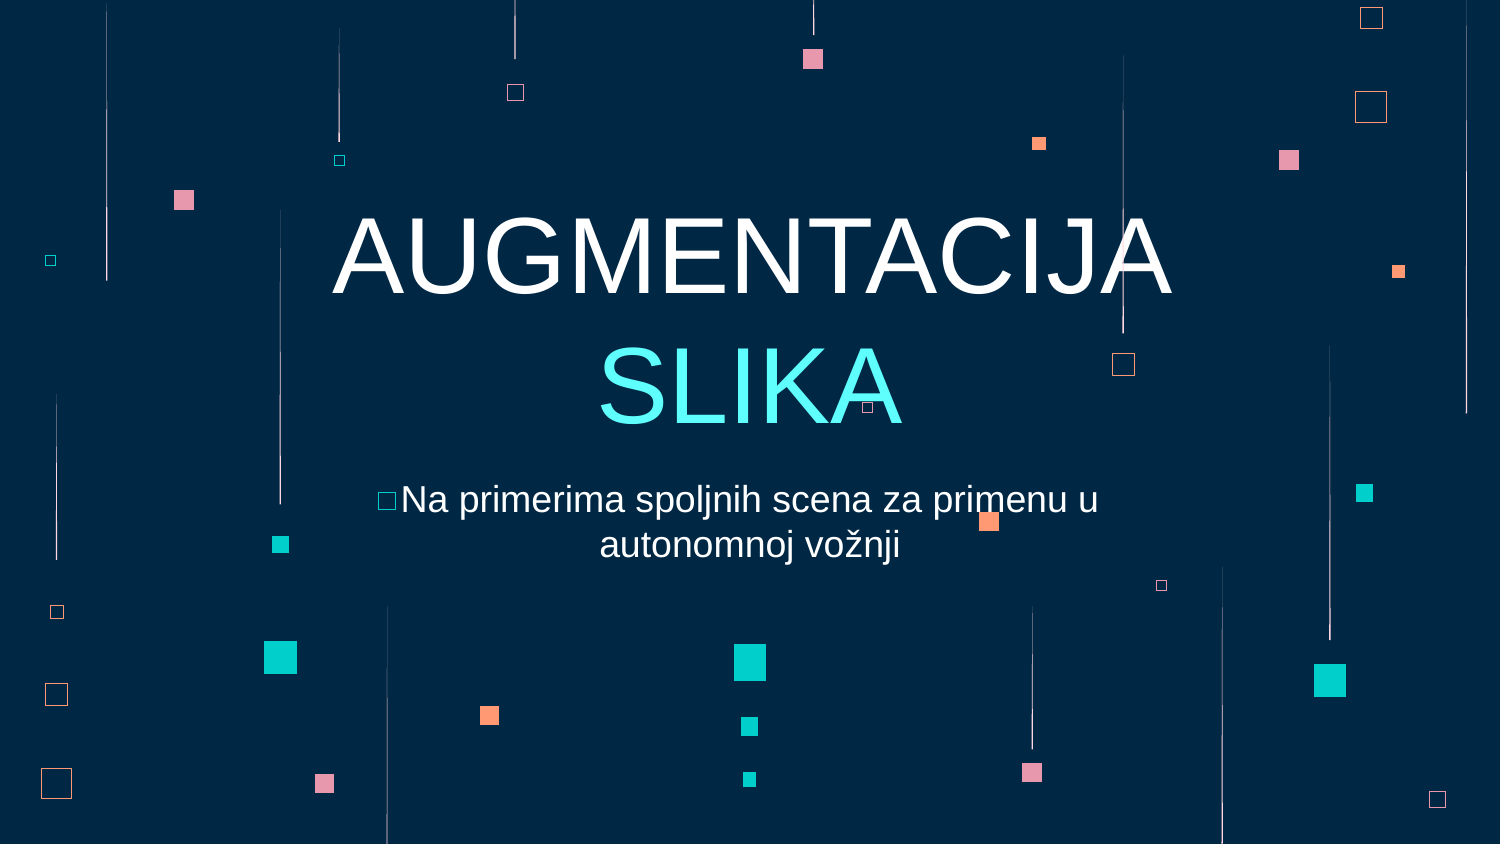

# AUGMENTACIJA SLIKA

Na primerima spoljnih scena za primenu u autonomnoj vožnji